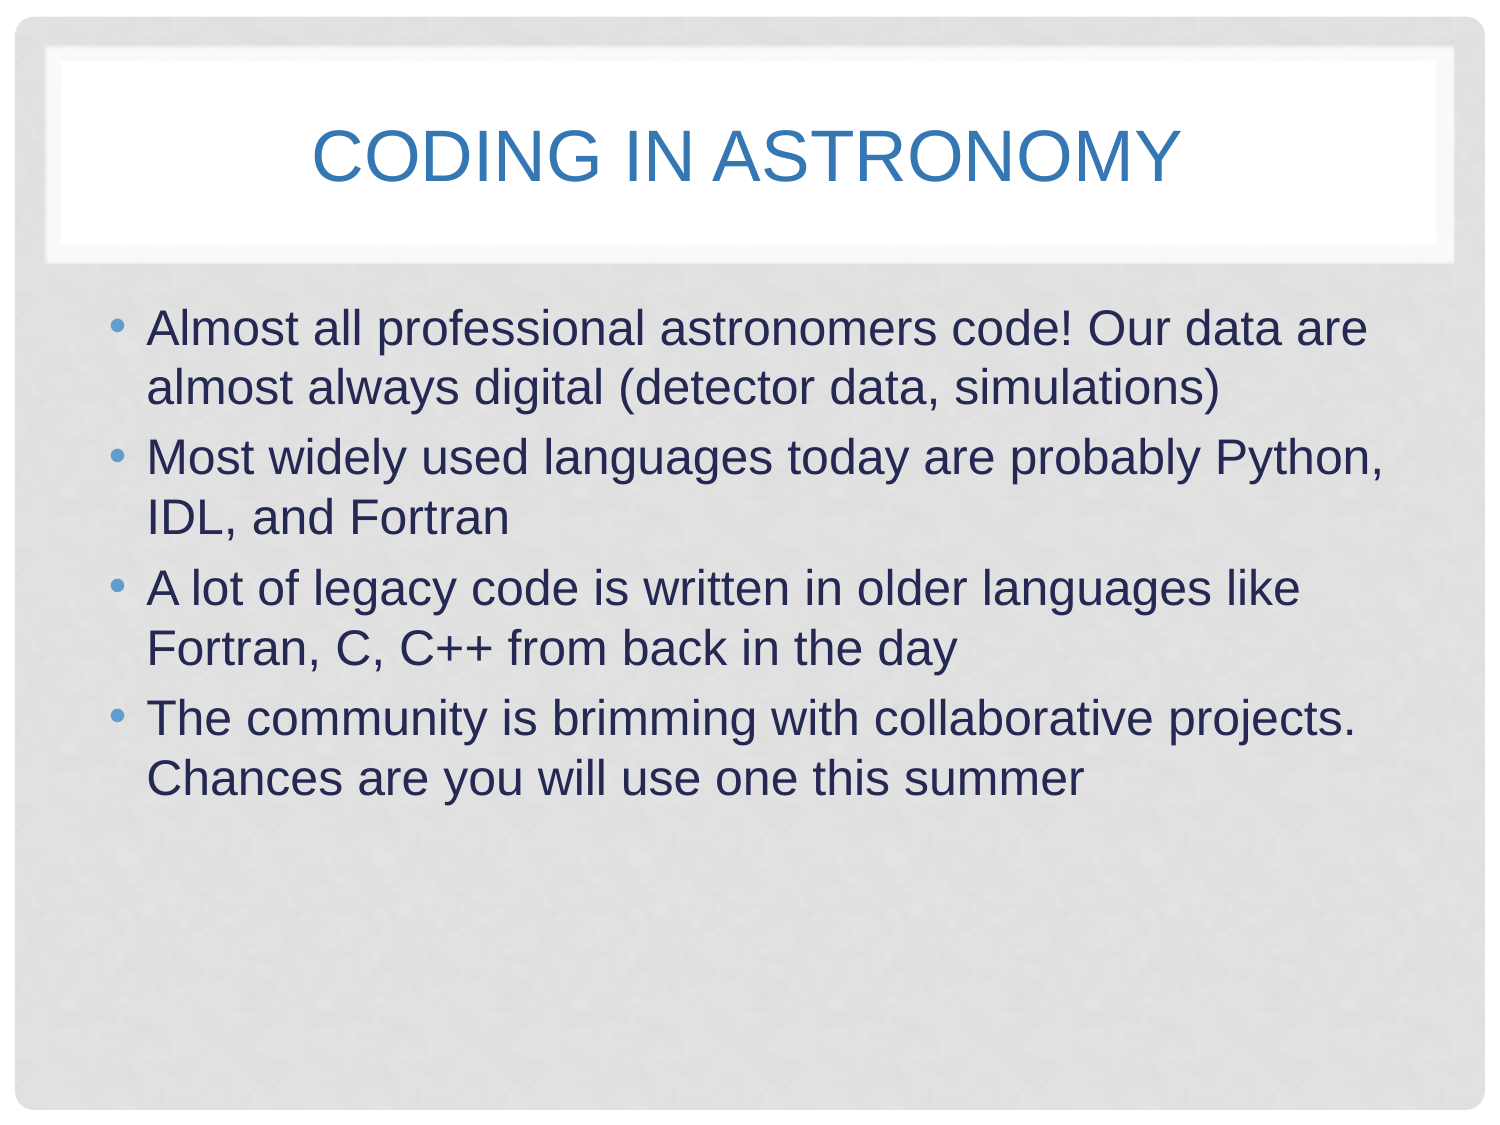

# Coding in astronomy
Almost all professional astronomers code! Our data are almost always digital (detector data, simulations)
Most widely used languages today are probably Python, IDL, and Fortran
A lot of legacy code is written in older languages like Fortran, C, C++ from back in the day
The community is brimming with collaborative projects. Chances are you will use one this summer